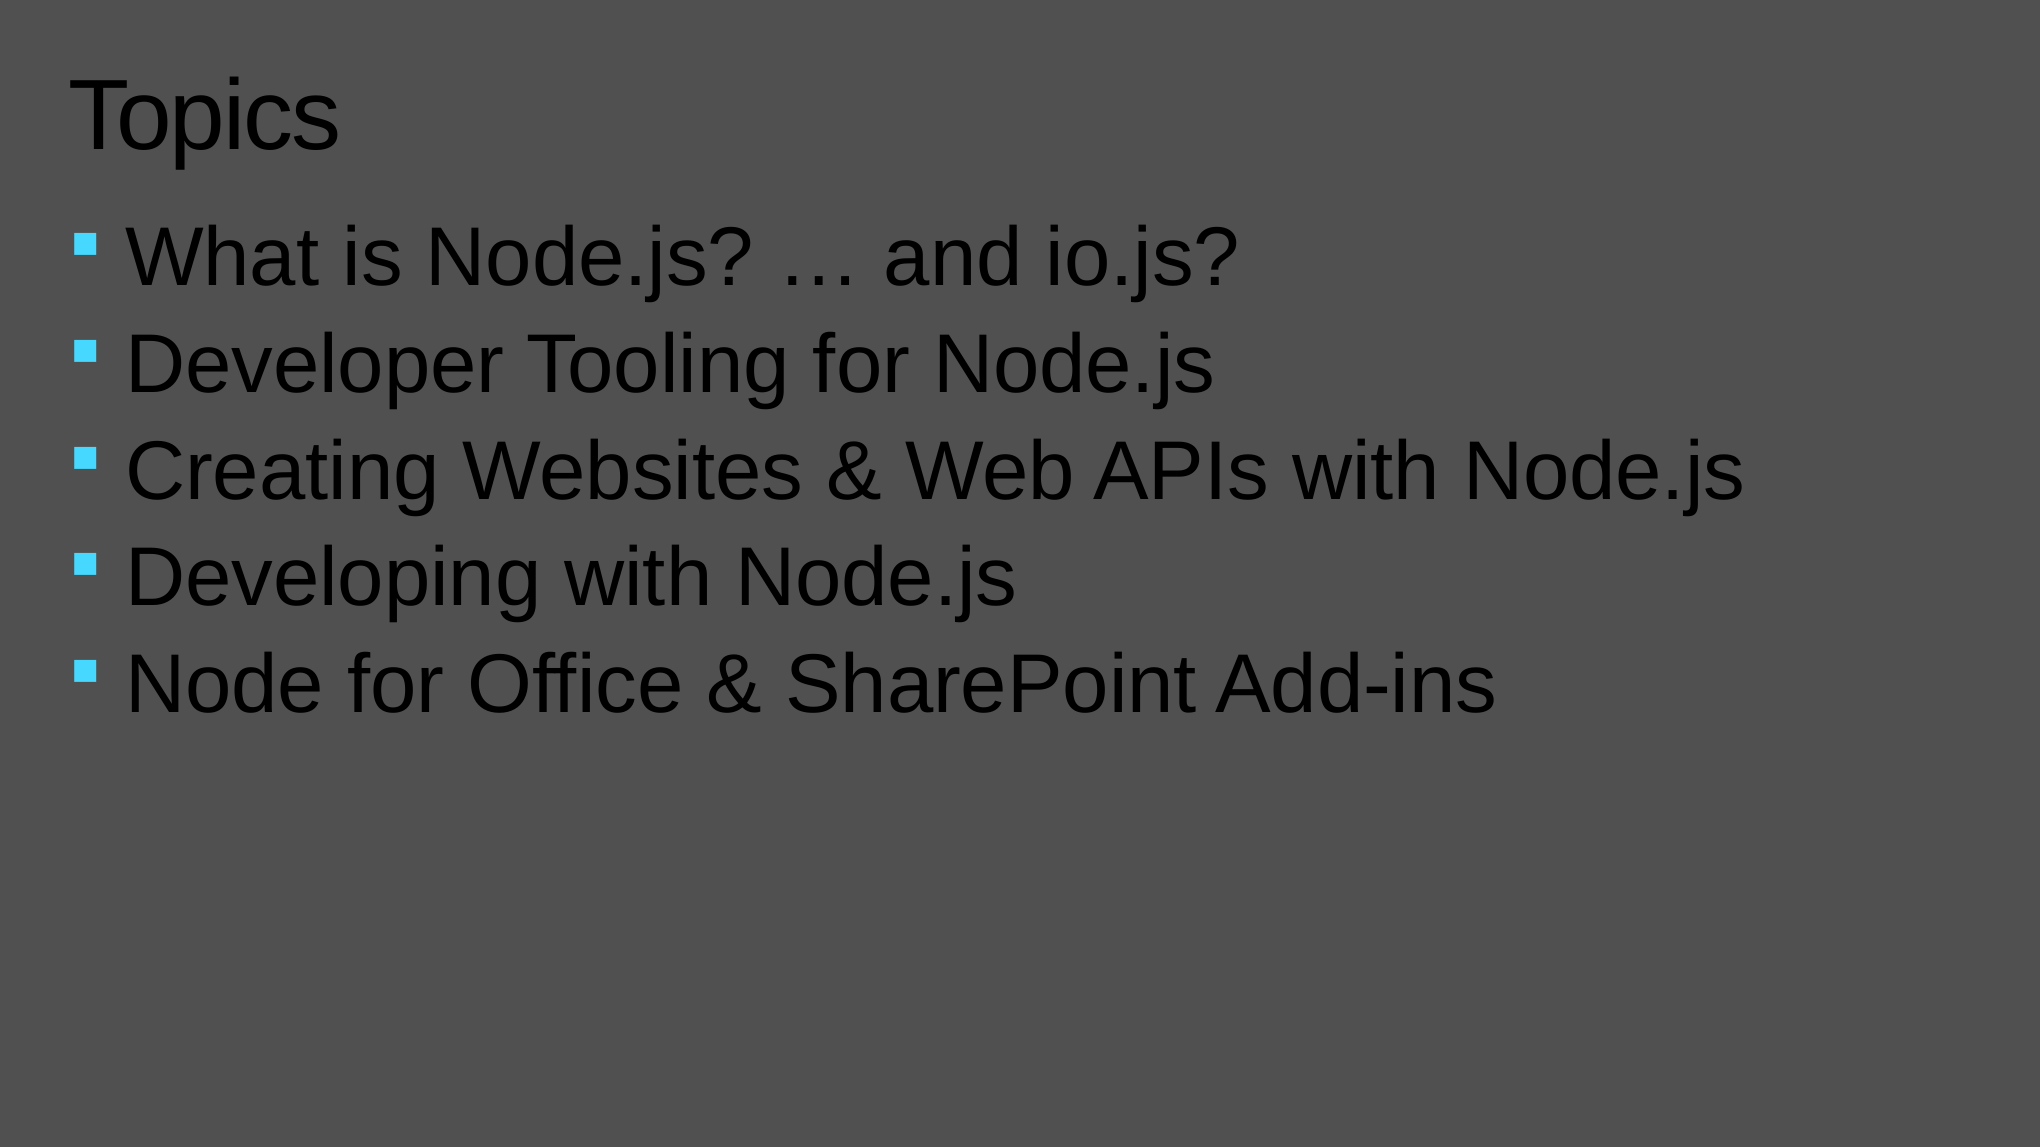

# Topics
What is Node.js? … and io.js?
Developer Tooling for Node.js
Creating Websites & Web APIs with Node.js
Developing with Node.js
Node for Office & SharePoint Add-ins